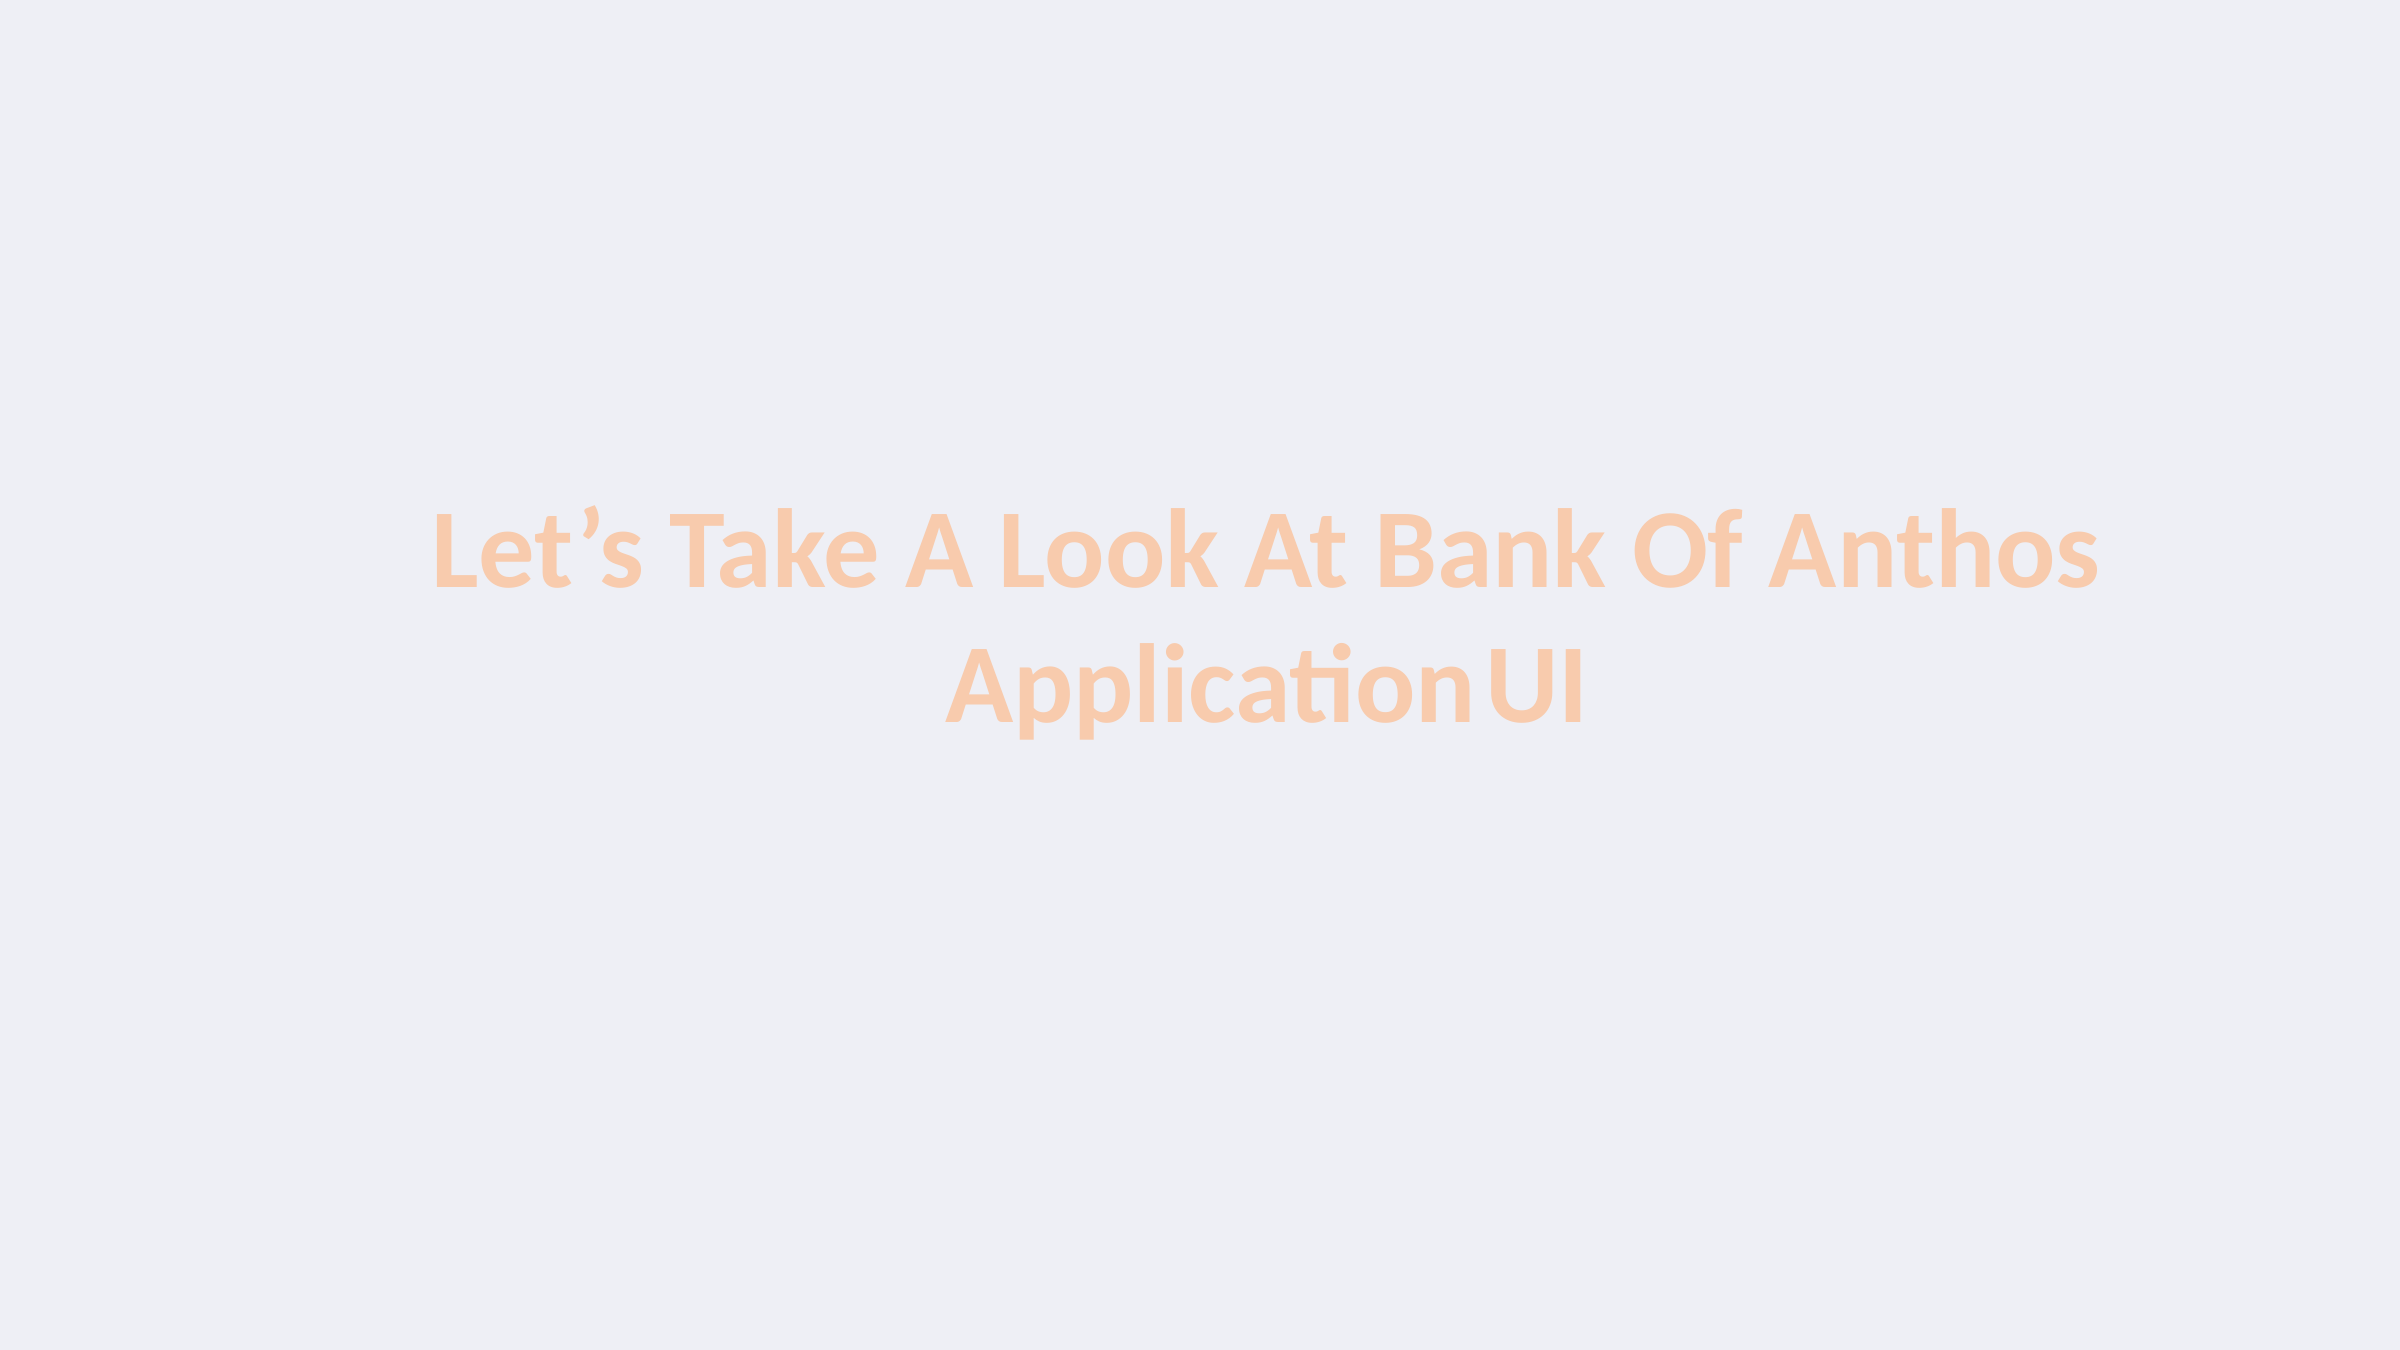

Let’s Take A Look At Bank Of Anthos Application UI